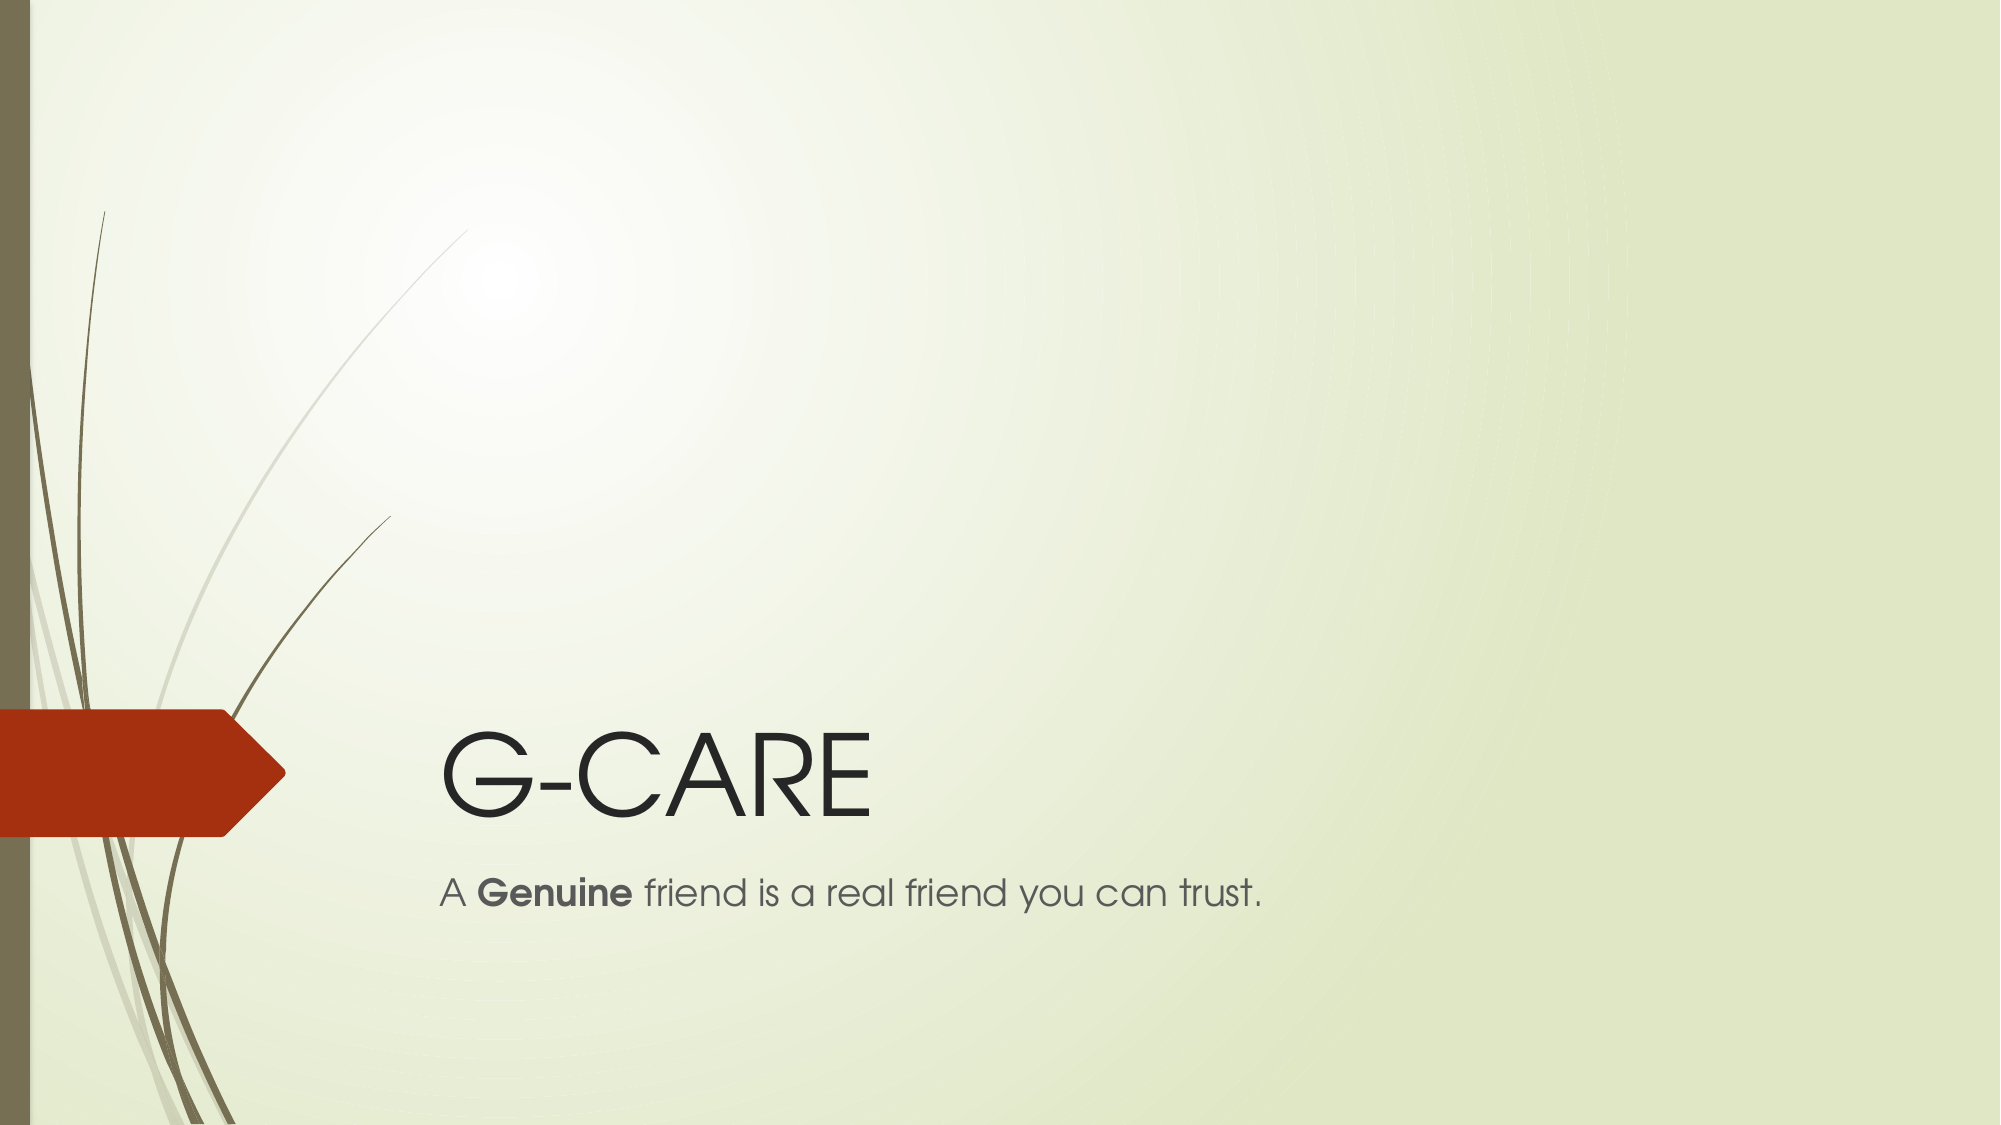

# G-CARE
A Genuine friend is a real friend you can trust.